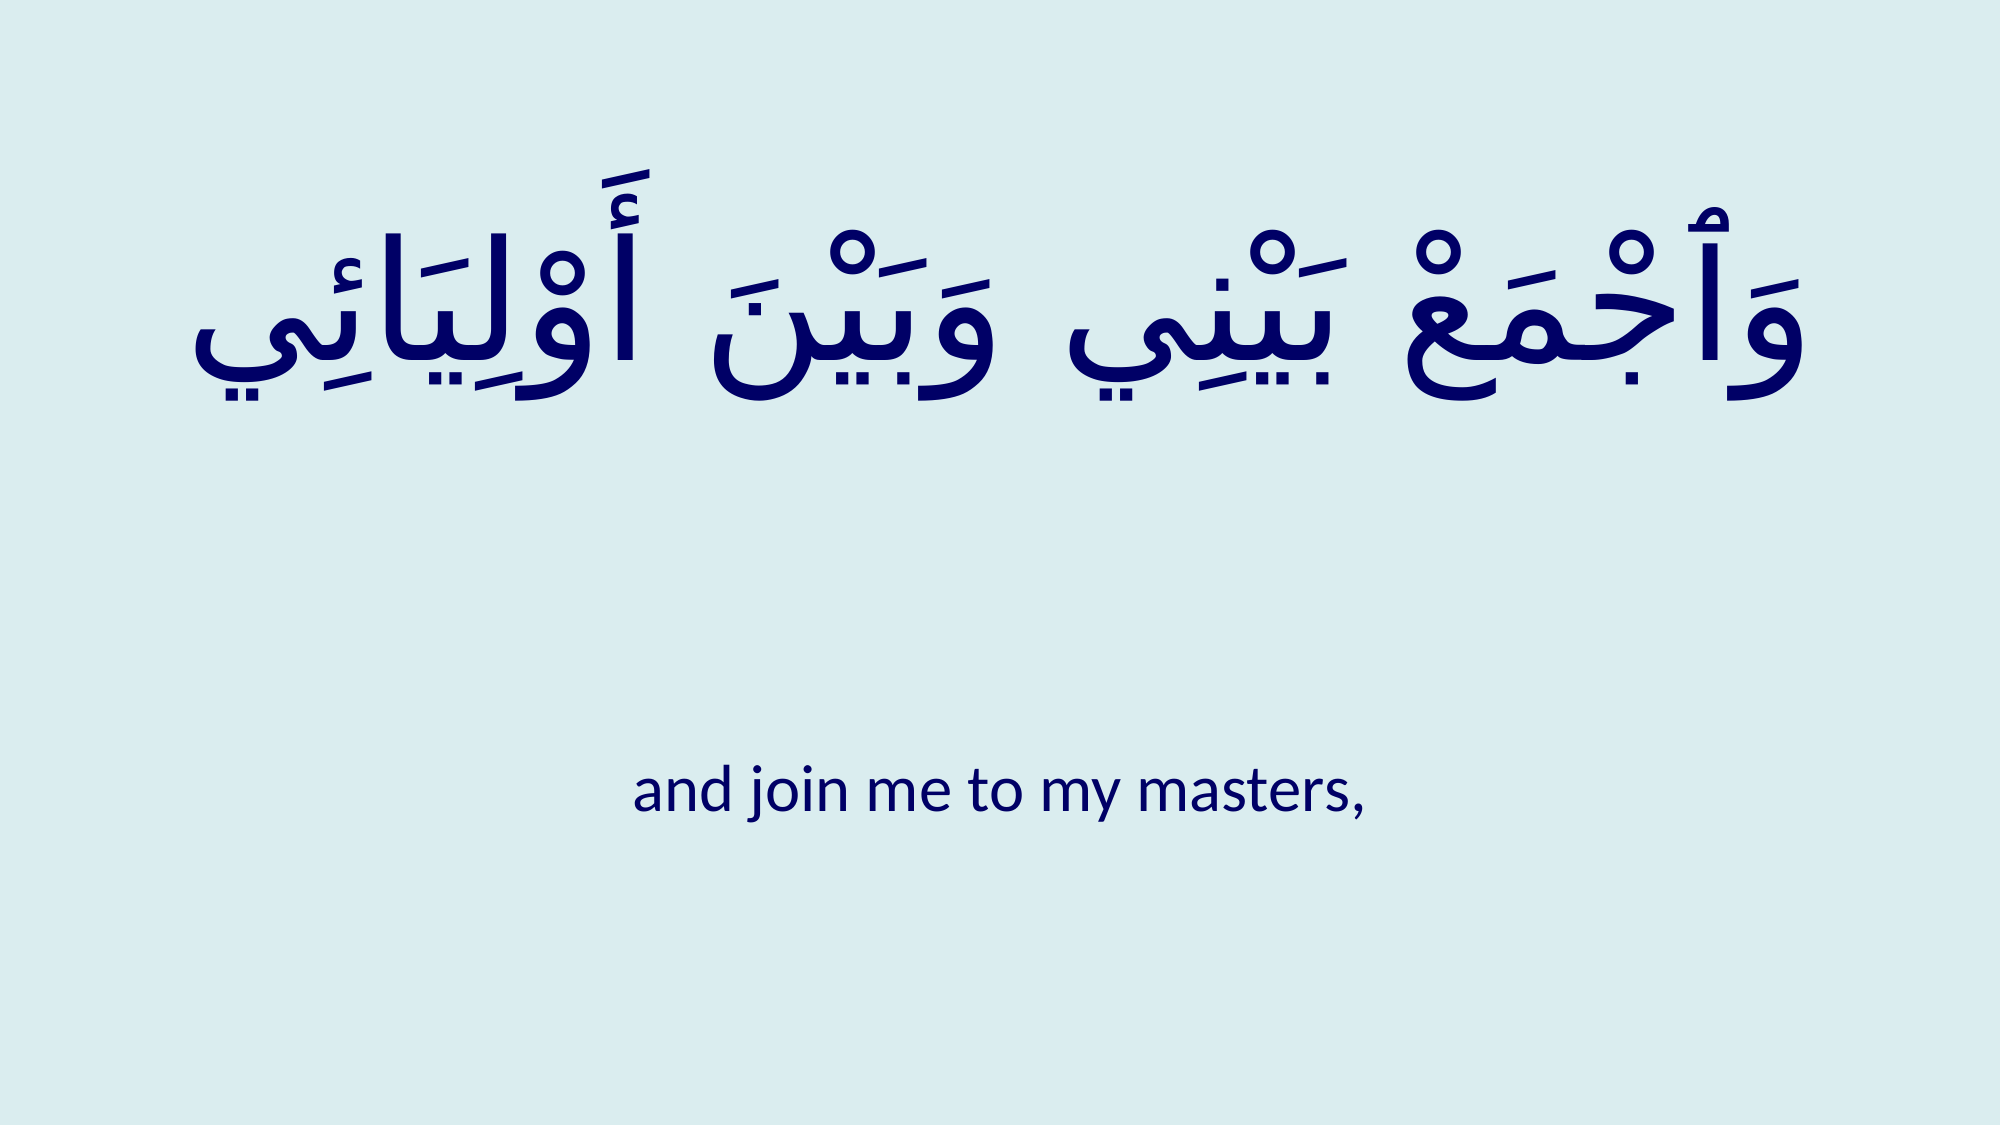

# وَٱجْمَعْ بَيْنِي وَبَيْنَ أَوْلِيَائِي
and join me to my masters,